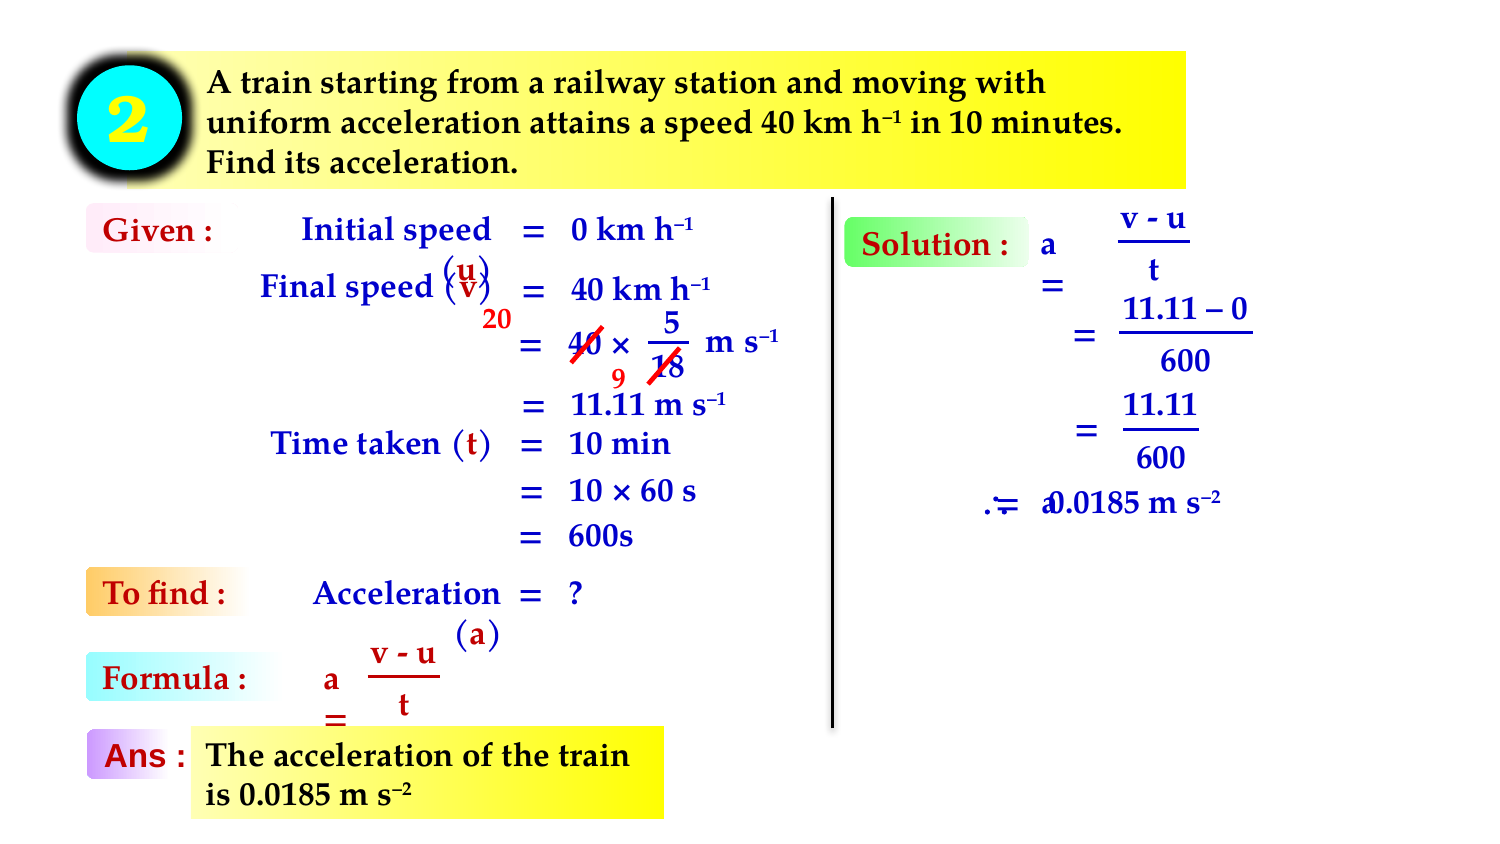

A train starting from a railway station and moving with uniform acceleration attains a speed 40 km h–1 in 10 minutes. Find its acceleration.

2
v - u
t
Initial speed (u)
=   0 km h–1
Given :
a  =
Solution :
Final speed (v)
=   40 km h–1
11.11 – 0
600
20
5
18
=
m s–1
=   40 ×
9
=   11.11 m s–1
11.11
600
=
Time taken (t)
=   10 min
=   10 × 60 s
∴
a
0.0185 m s–2
=
=   600s
Acceleration (a)
=   ?
To find :
v - u
t
a  =
Formula :
The acceleration of the train is 0.0185 m s–2
Ans :